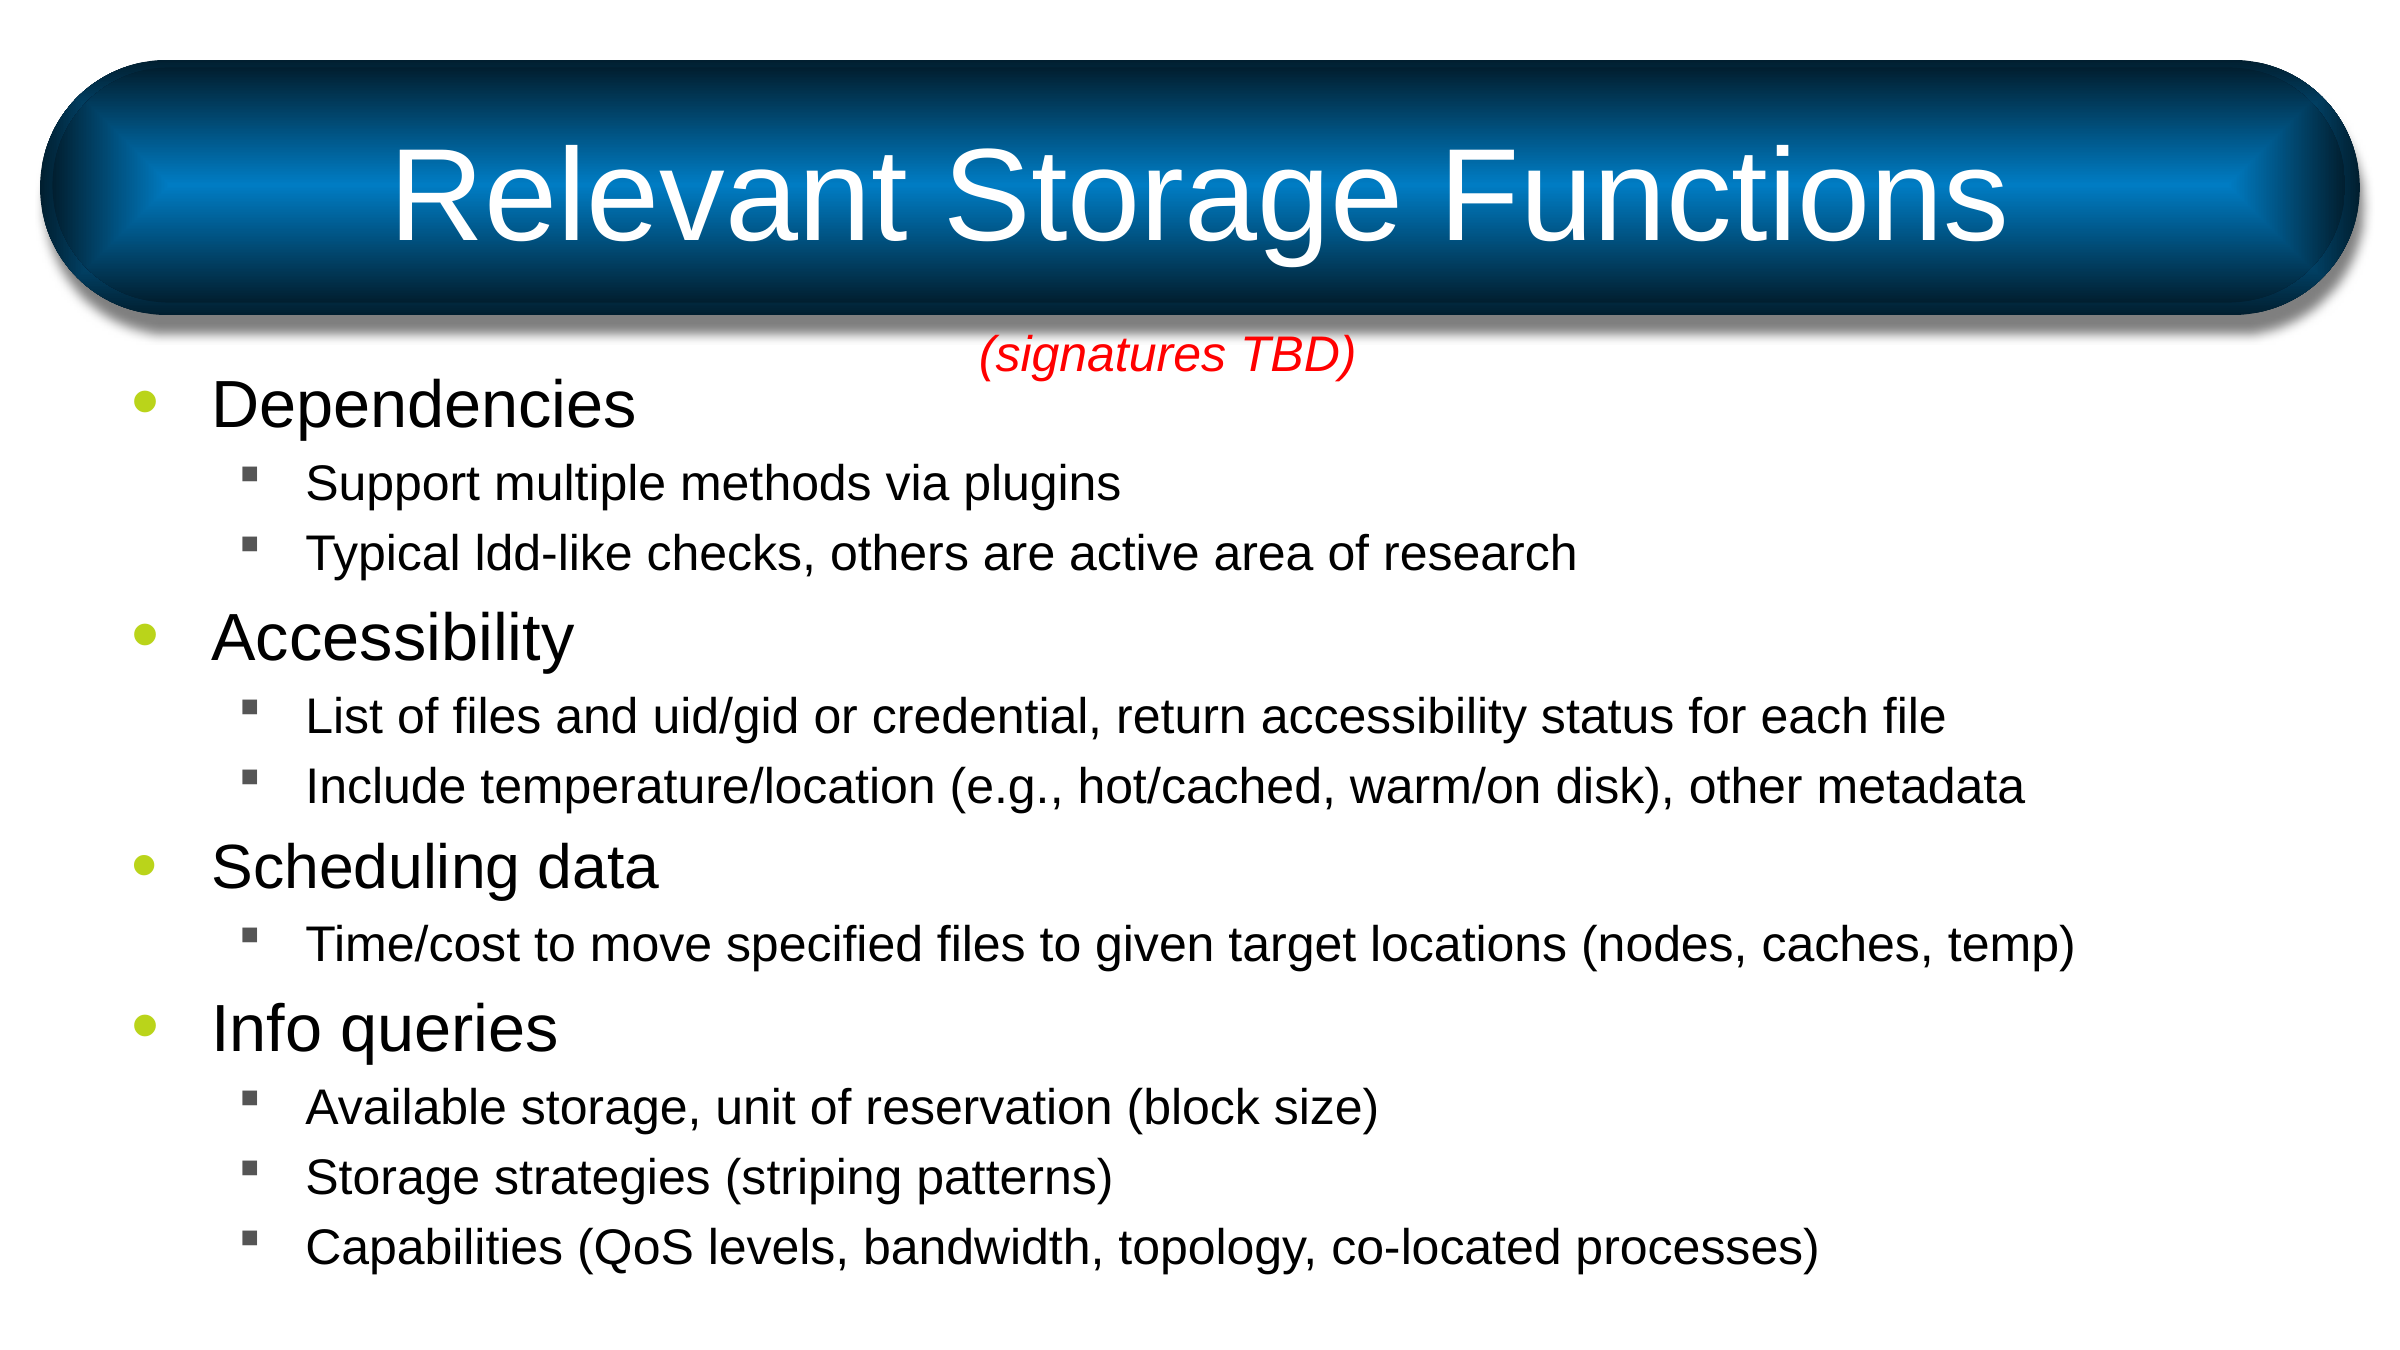

# Relevant Storage Functions
(signatures TBD)
Dependencies
Support multiple methods via plugins
Typical ldd-like checks, others are active area of research
Accessibility
List of files and uid/gid or credential, return accessibility status for each file
Include temperature/location (e.g., hot/cached, warm/on disk), other metadata
Scheduling data
Time/cost to move specified files to given target locations (nodes, caches, temp)
Info queries
Available storage, unit of reservation (block size)
Storage strategies (striping patterns)
Capabilities (QoS levels, bandwidth, topology, co-located processes)